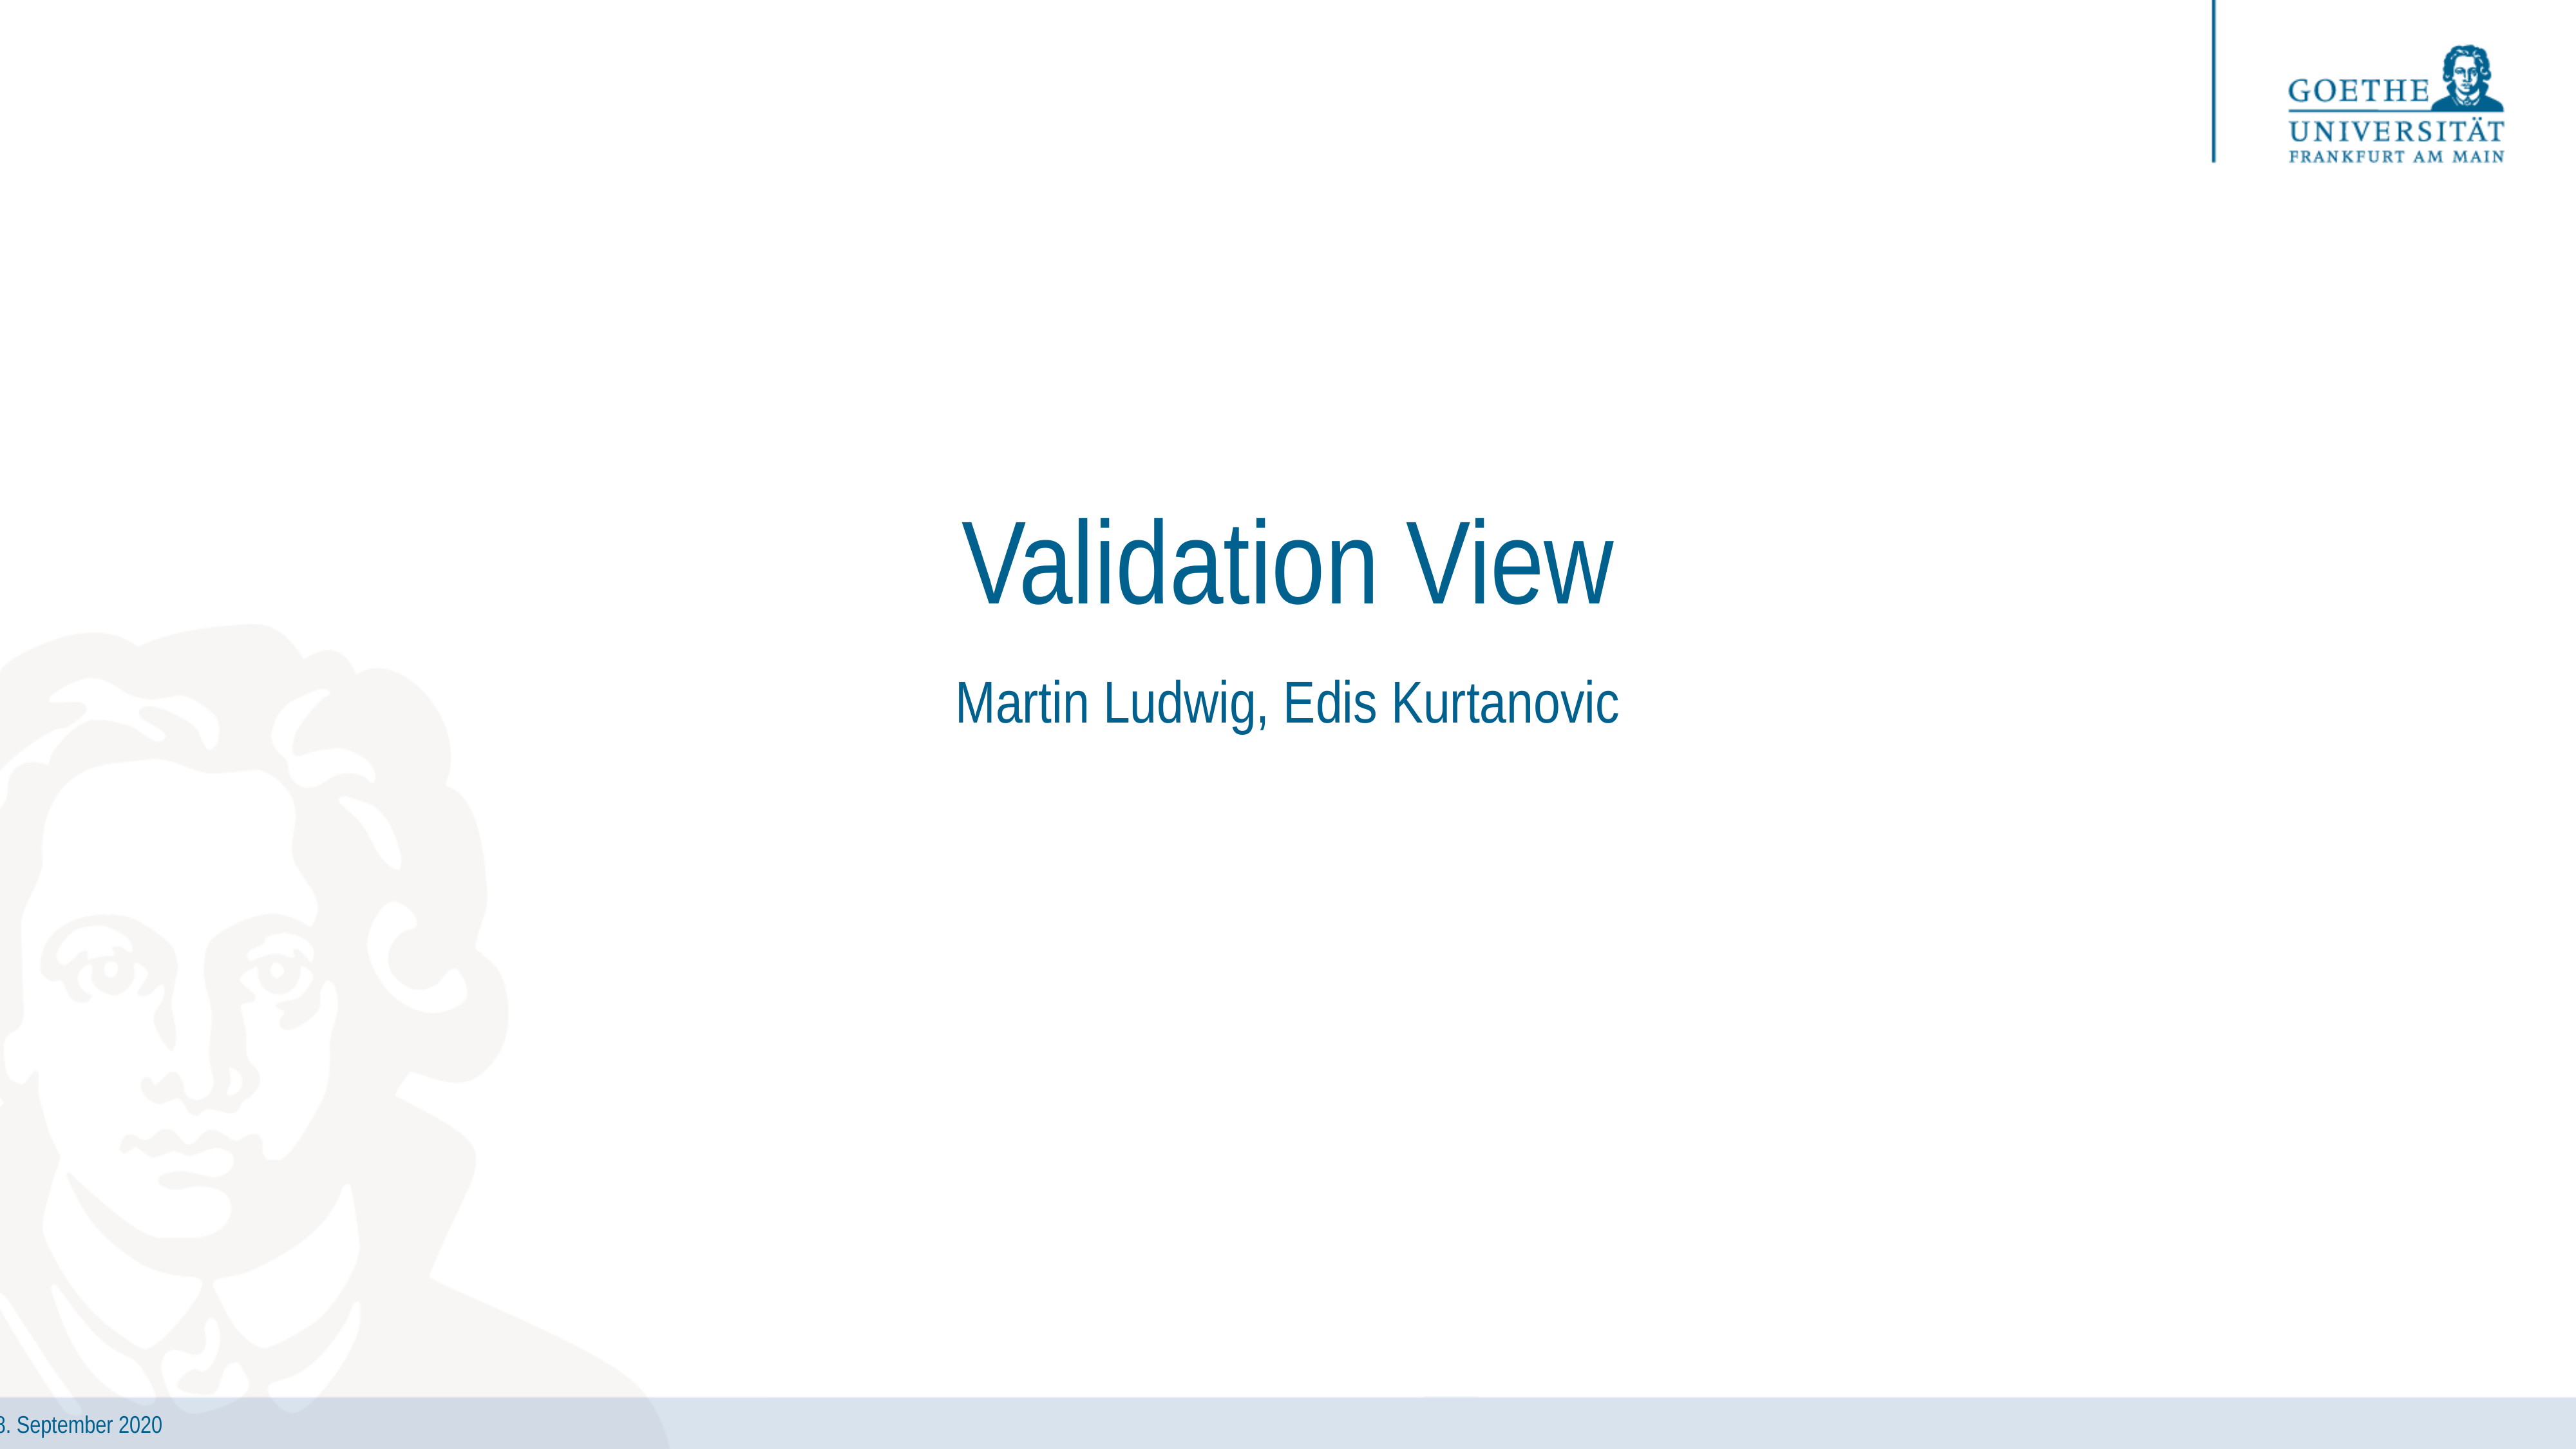

# Validation View
Martin Ludwig, Edis Kurtanovic